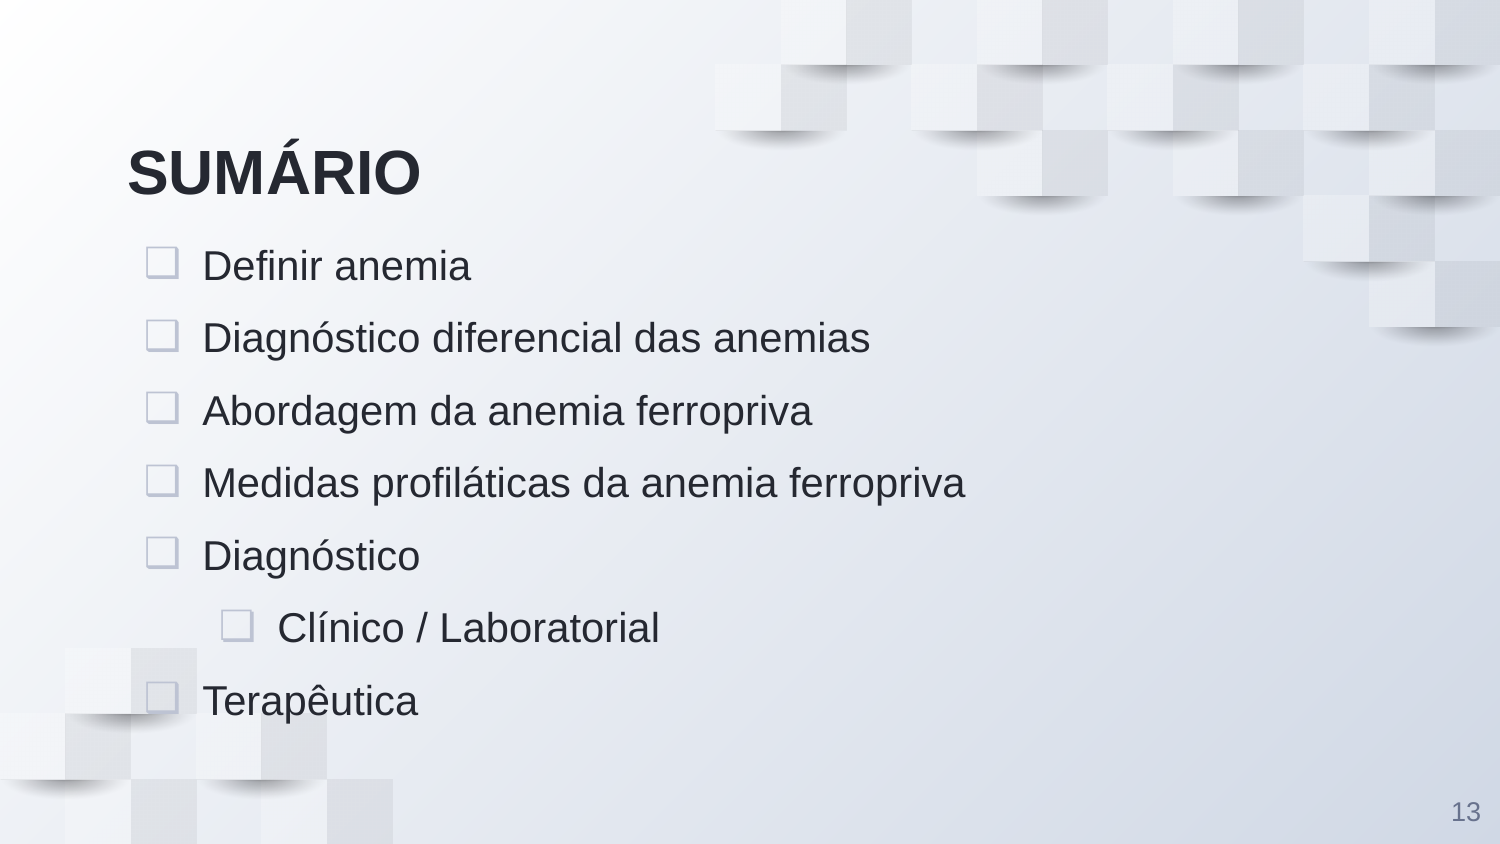

# SUMÁRIO
Definir anemia
Diagnóstico diferencial das anemias
Abordagem da anemia ferropriva
Medidas profiláticas da anemia ferropriva
Diagnóstico
Clínico / Laboratorial
Terapêutica
13